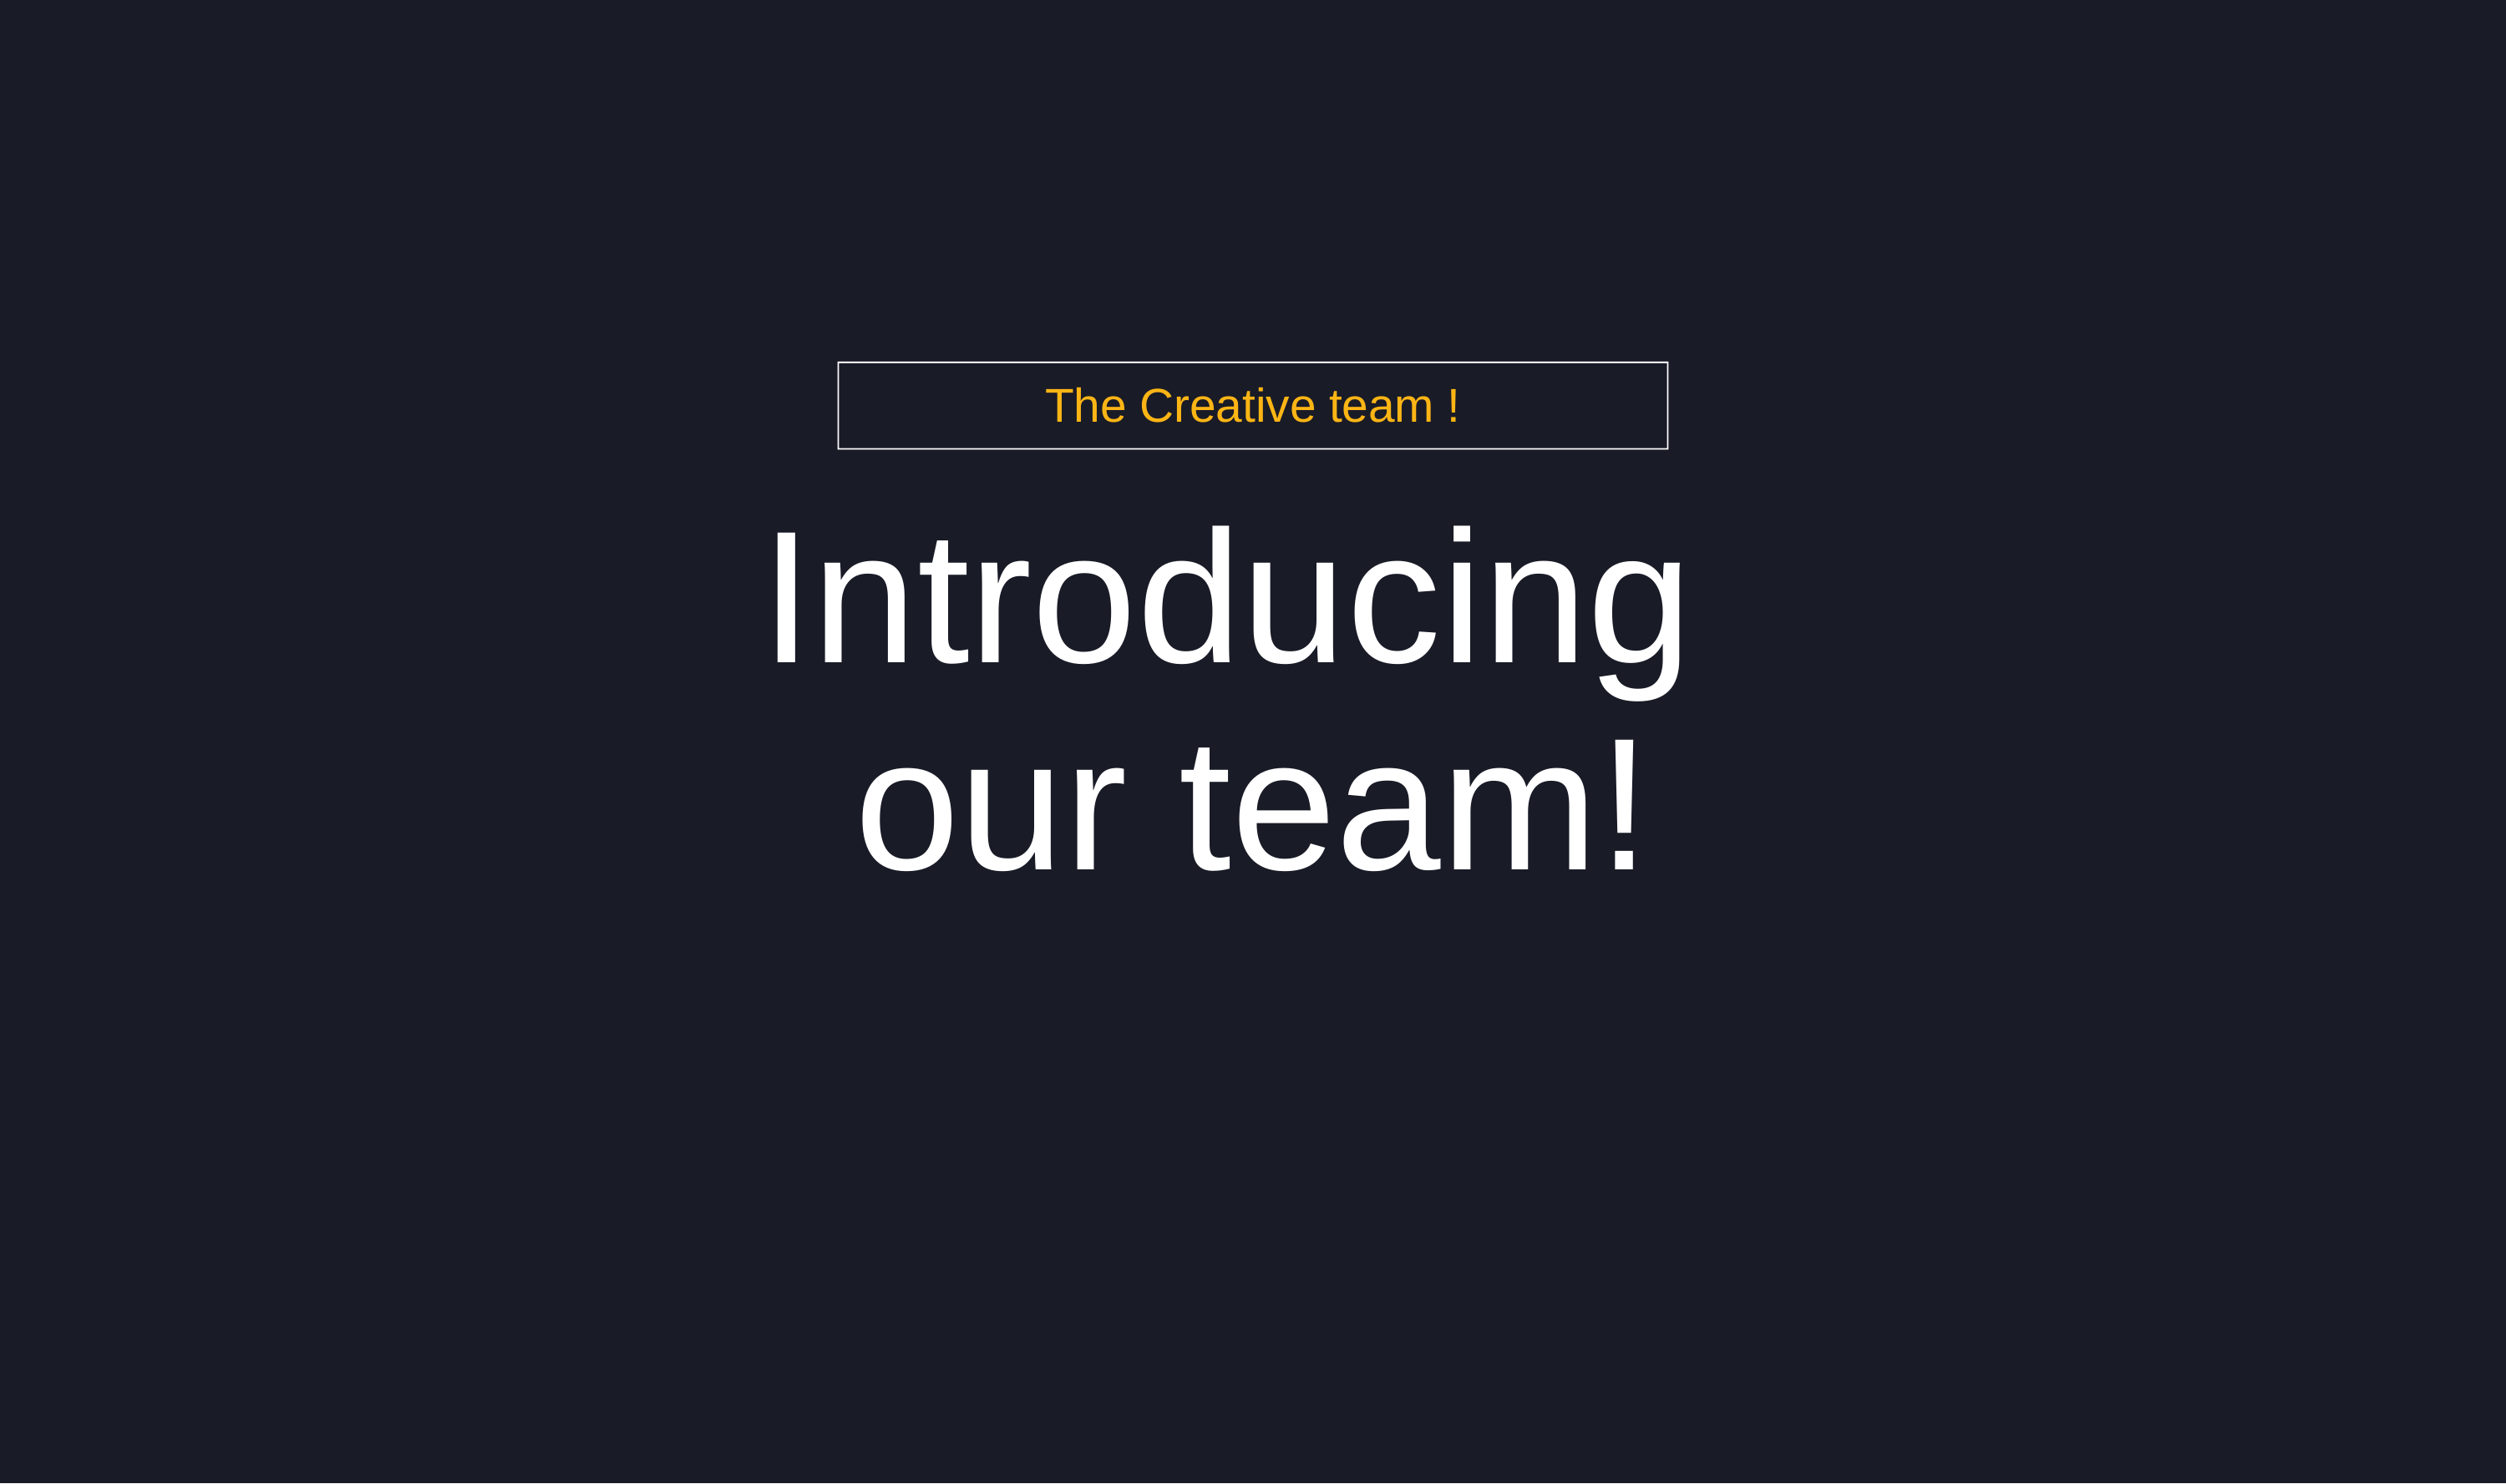

The Creative team !
Introducing
our team!